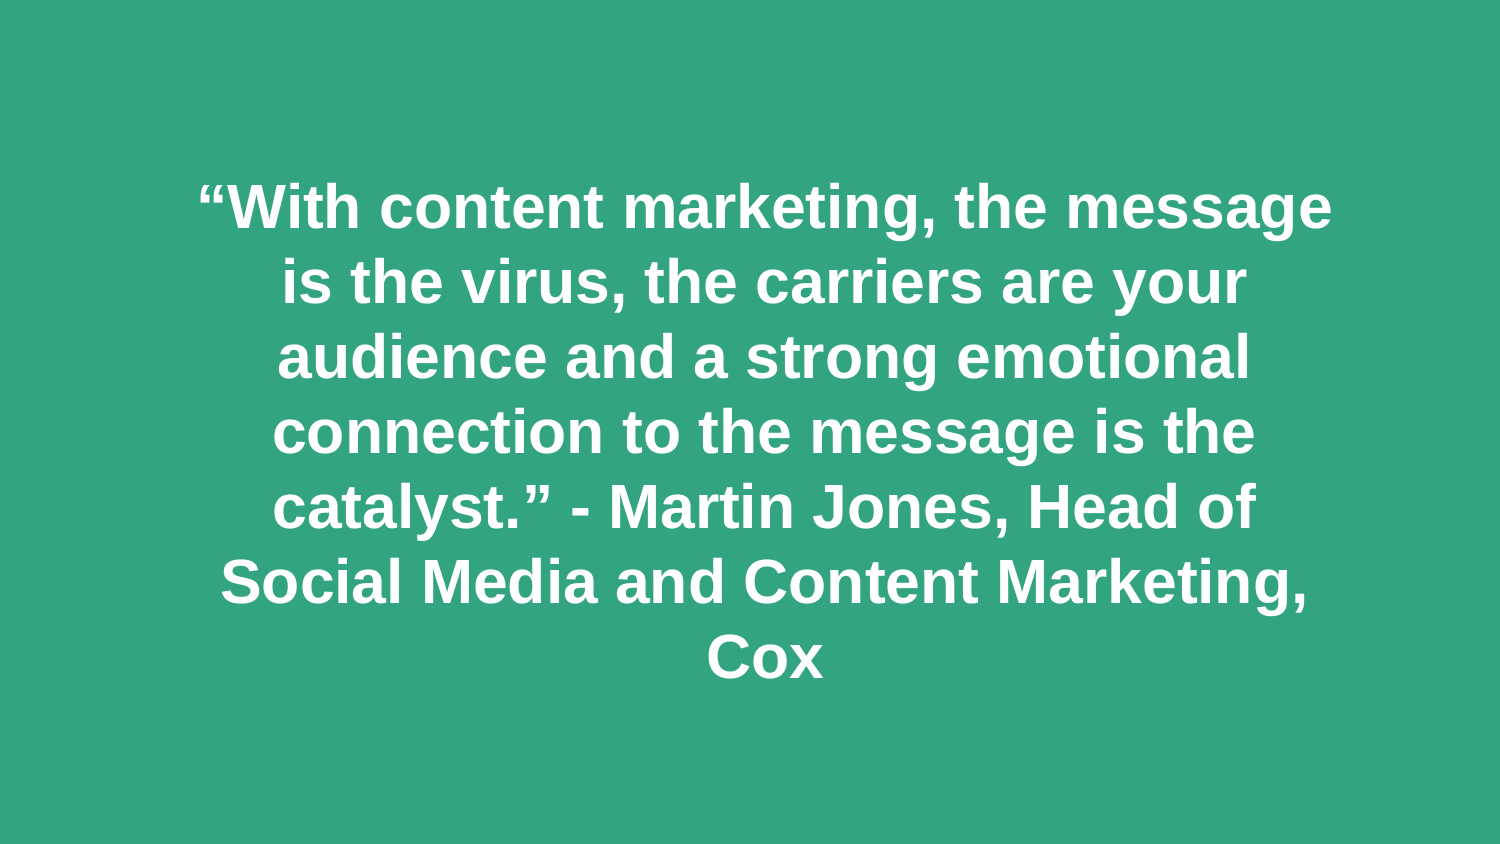

“With content marketing, the message is the virus, the carriers are your audience and a strong emotional connection to the message is the catalyst.” - Martin Jones, Head of Social Media and Content Marketing, Cox